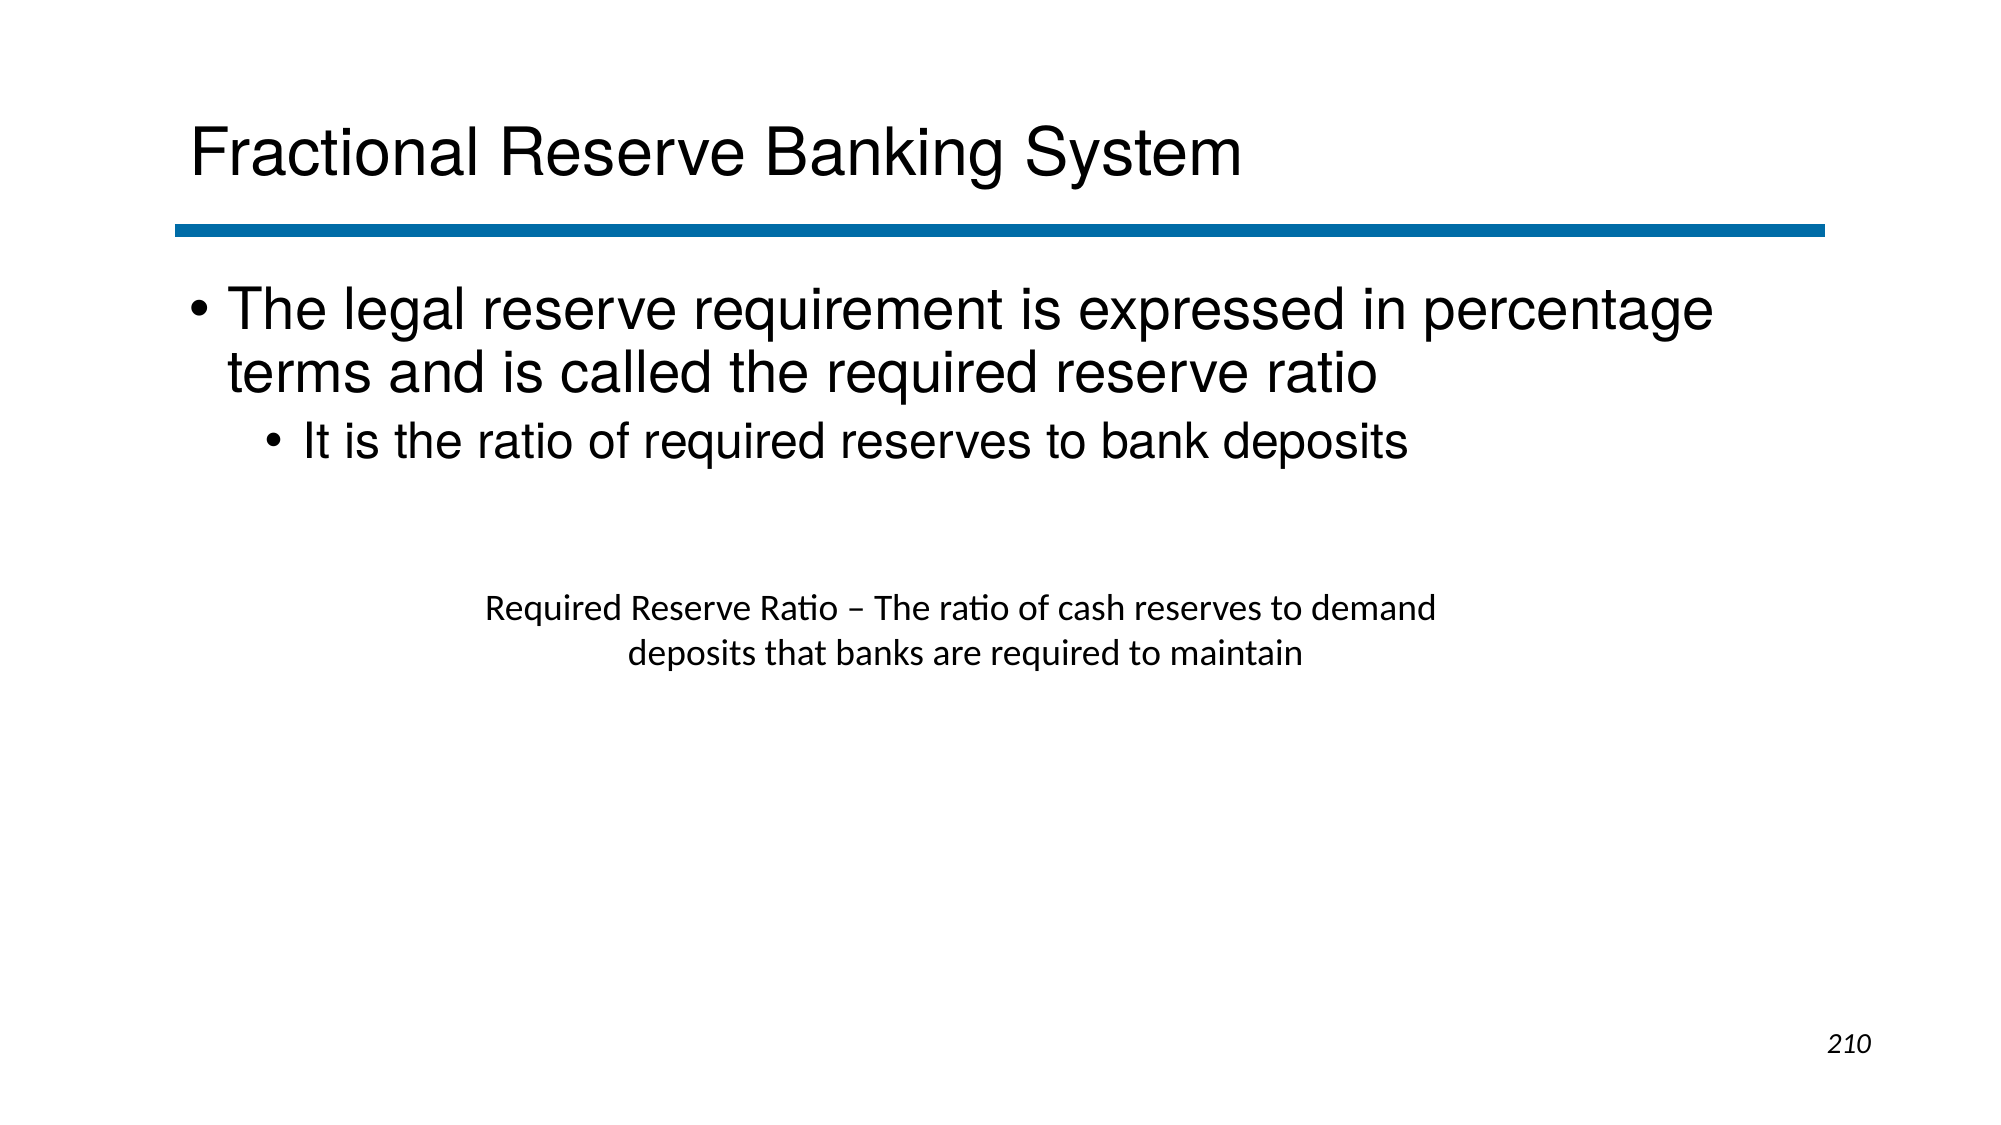

# Fractional Reserve Banking System
The legal reserve requirement is expressed in percentage terms and is called the required reserve ratio
It is the ratio of required reserves to bank deposits
Required Reserve Ratio – The ratio of cash reserves to demand
deposits that banks are required to maintain